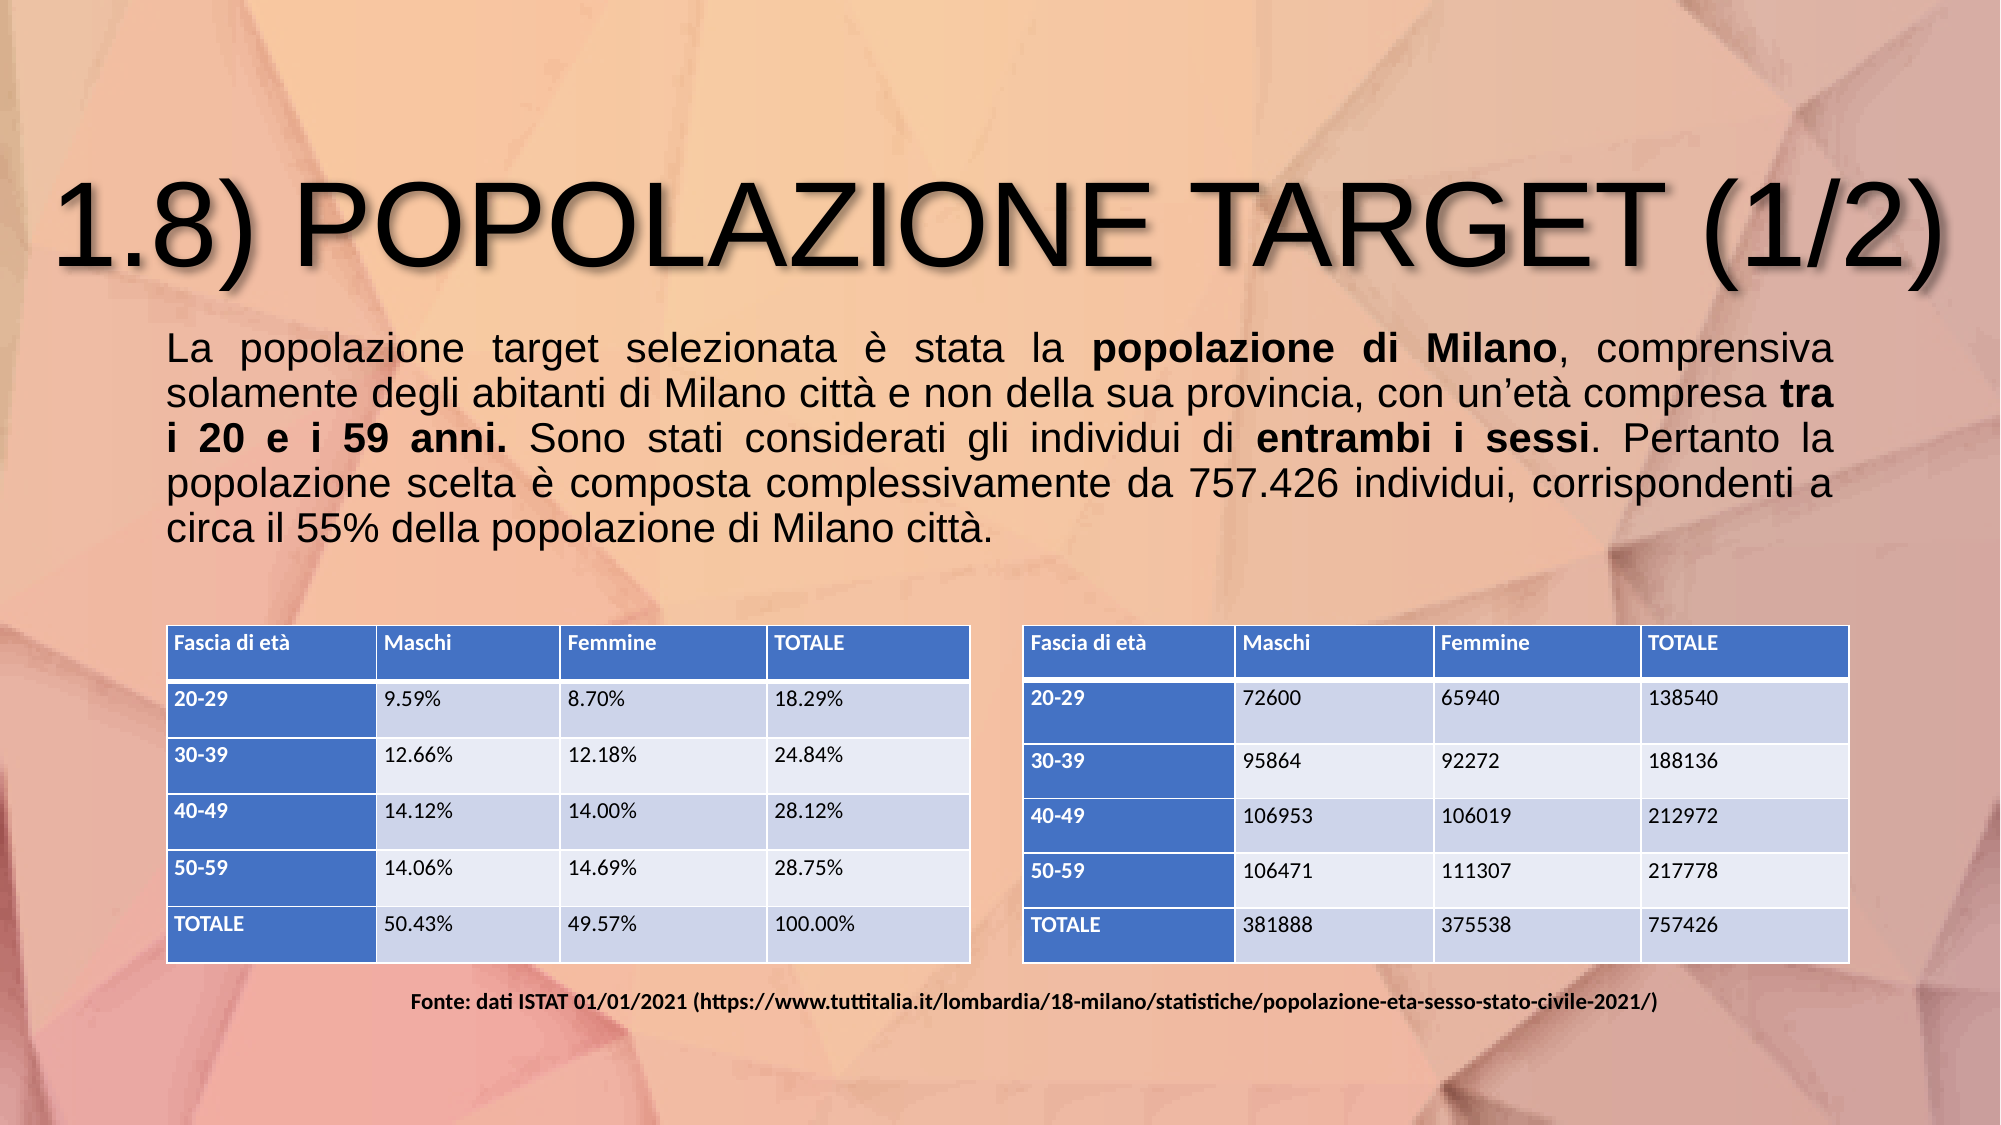

# 1.8) POPOLAZIONE TARGET (1/2)
La popolazione target selezionata è stata la popolazione di Milano, comprensiva solamente degli abitanti di Milano città e non della sua provincia, con un’età compresa tra i 20 e i 59 anni. Sono stati considerati gli individui di entrambi i sessi. Pertanto la popolazione scelta è composta complessivamente da 757.426 individui, corrispondenti a circa il 55% della popolazione di Milano città.
| Fascia di età | Maschi | Femmine | TOTALE |
| --- | --- | --- | --- |
| 20-29 | 9.59% | 8.70% | 18.29% |
| 30-39 | 12.66% | 12.18% | 24.84% |
| 40-49 | 14.12% | 14.00% | 28.12% |
| 50-59 | 14.06% | 14.69% | 28.75% |
| TOTALE | 50.43% | 49.57% | 100.00% |
| Fascia di età | Maschi | Femmine | TOTALE |
| --- | --- | --- | --- |
| 20-29 | 72600 | 65940 | 138540 |
| 30-39 | 95864 | 92272 | 188136 |
| 40-49 | 106953 | 106019 | 212972 |
| 50-59 | 106471 | 111307 | 217778 |
| TOTALE | 381888 | 375538 | 757426 |
Fonte: dati ISTAT 01/01/2021 (https://www.tuttitalia.it/lombardia/18-milano/statistiche/popolazione-eta-sesso-stato-civile-2021/)